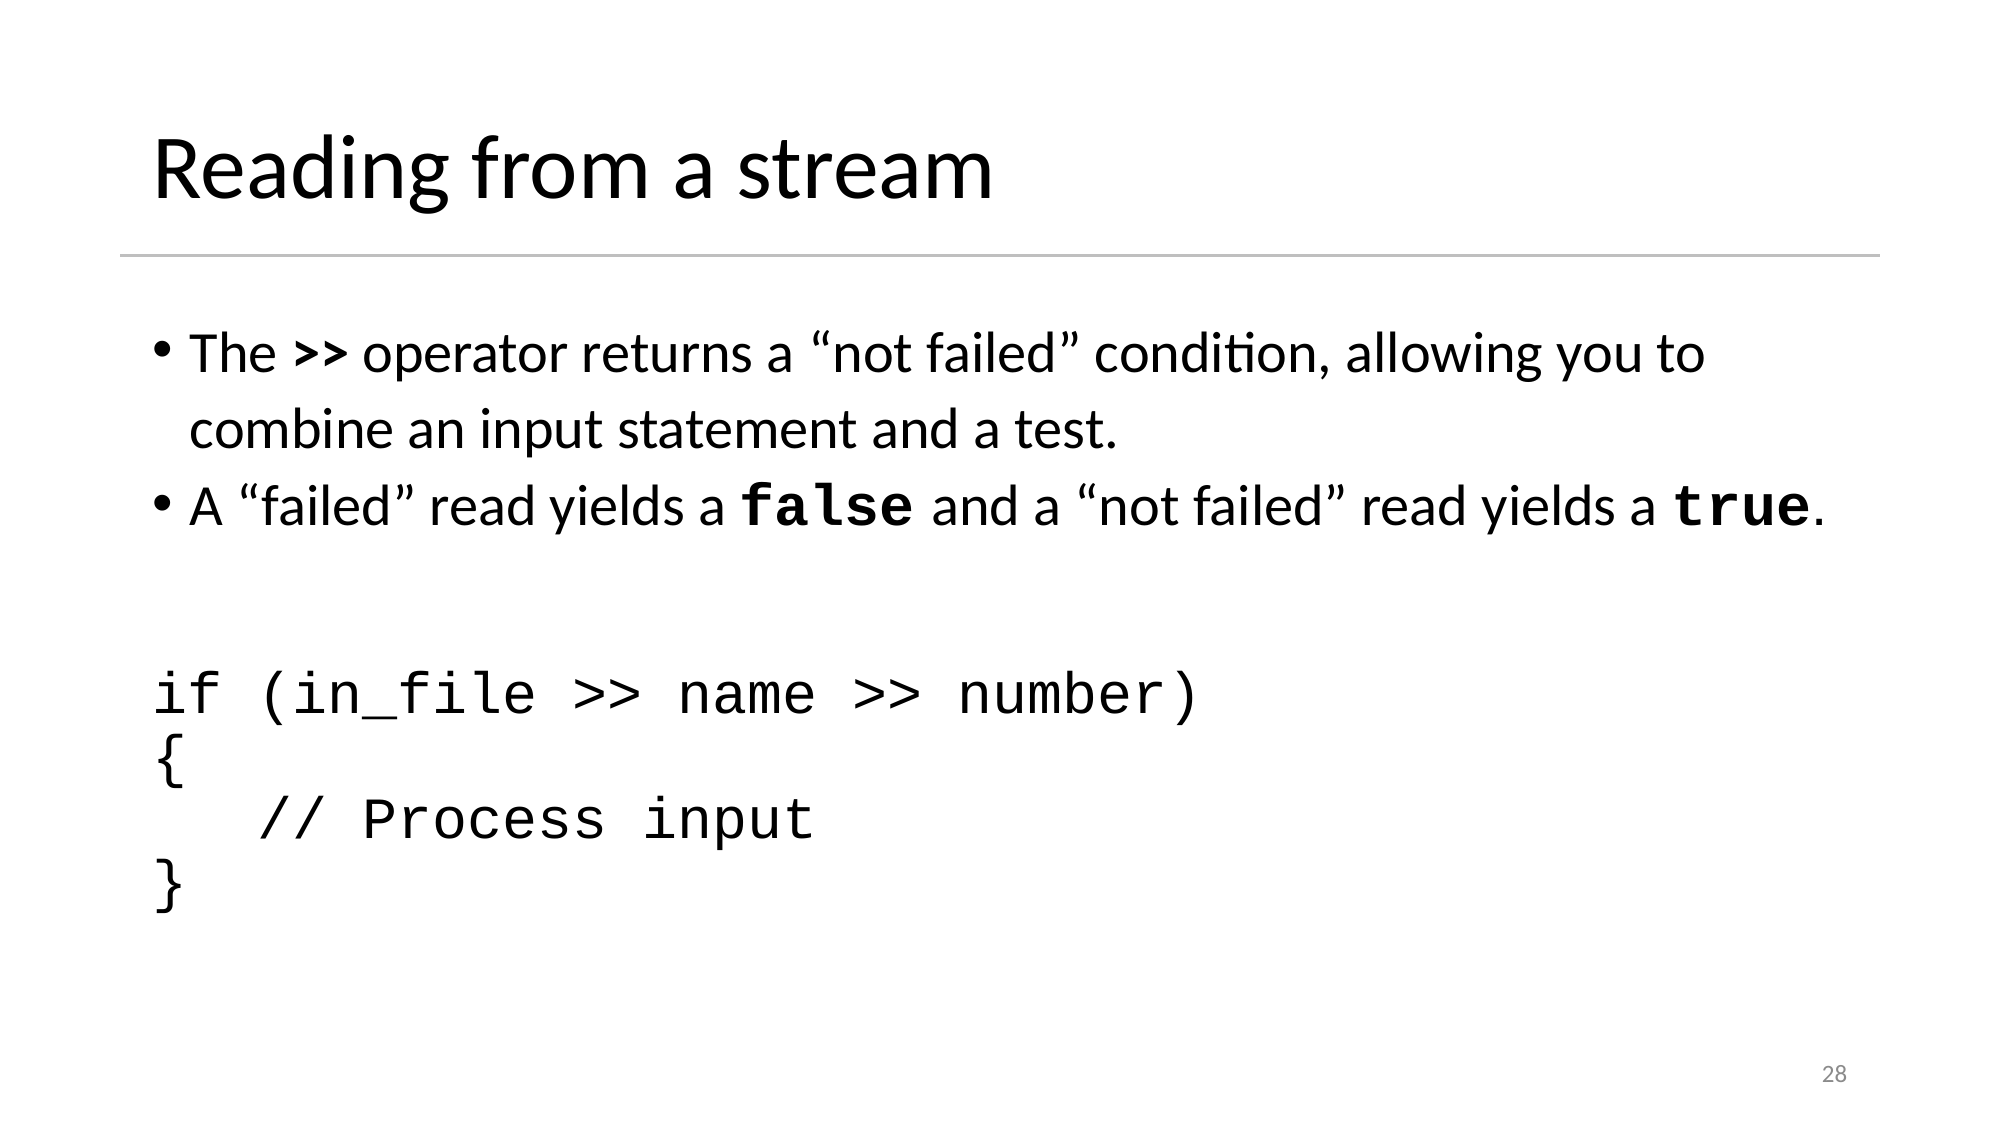

# Reading from a stream
The >> operator returns a “not failed” condition, allowing you to combine an input statement and a test.
A “failed” read yields a false and a “not failed” read yields a true.

if (in_file >> name >> number)
{
   // Process input
}
28